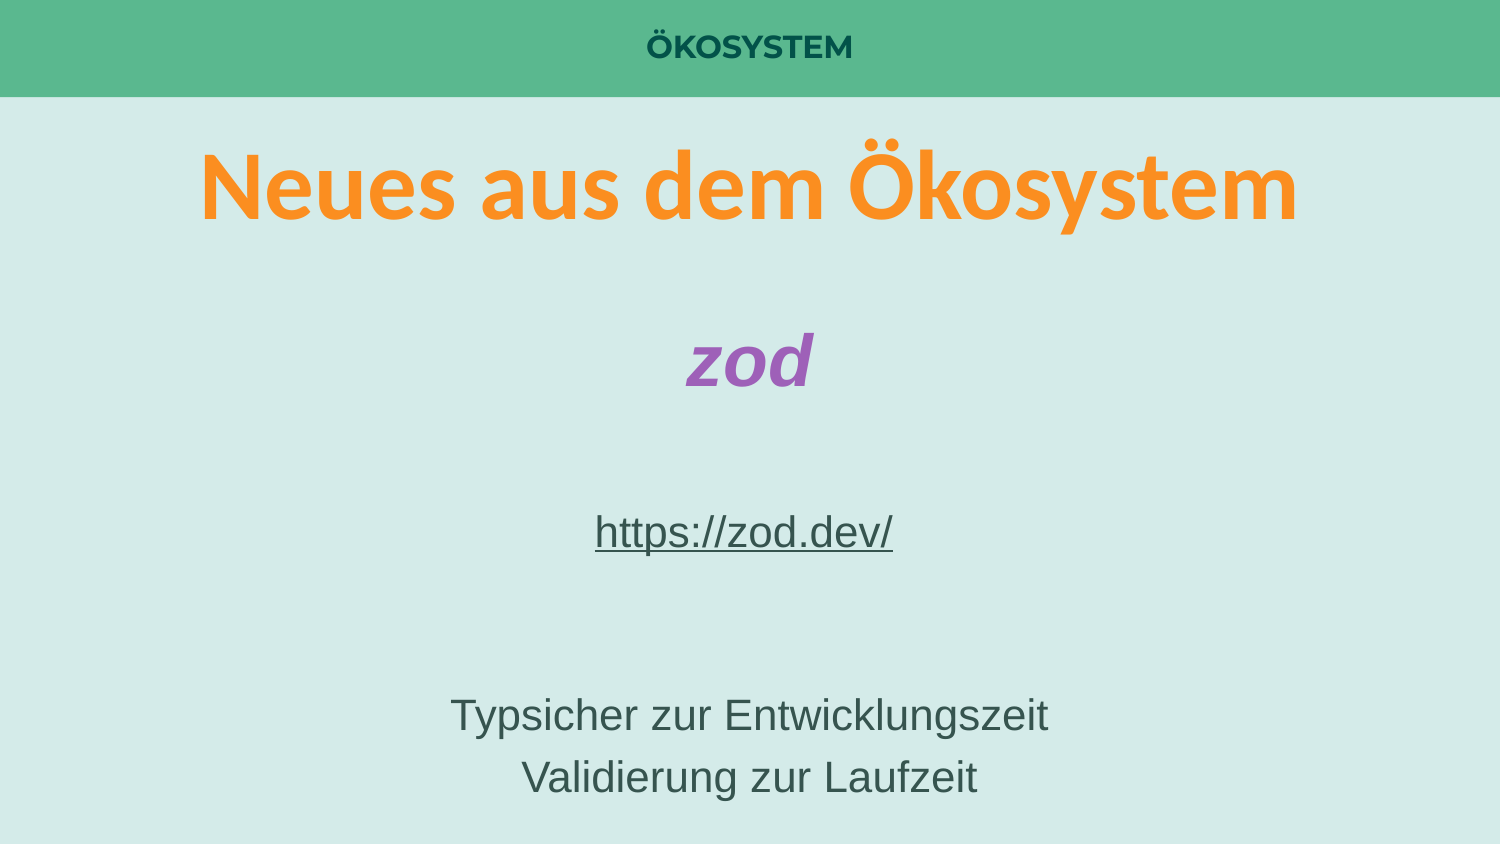

# Ökosystem
Neues aus dem Ökosystem

zod

https://zod.dev/

Typsicher zur Entwicklungszeit
Validierung zur Laufzeit